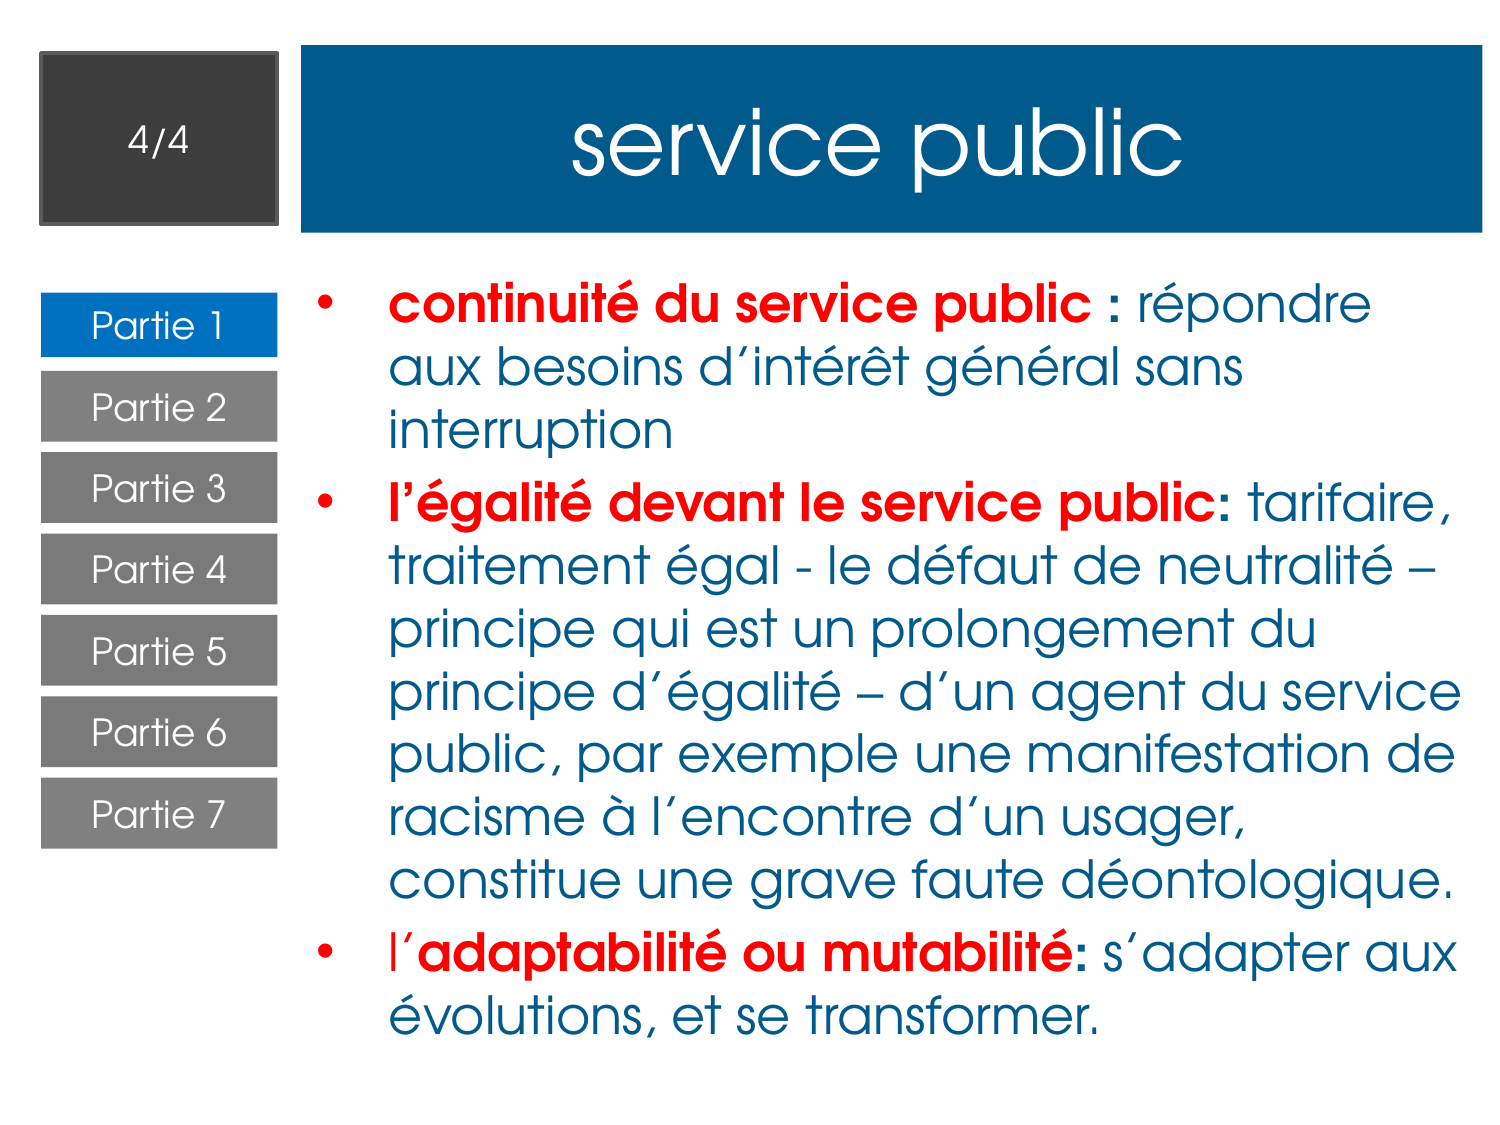

# service public
4/4
continuité du service public : répondre aux besoins d’intérêt général sans interruption
l’égalité devant le service public: tarifaire, traitement égal - le défaut de neutralité – principe qui est un prolongement du principe d’égalité – d’un agent du service public, par exemple une manifestation de racisme à l’encontre d’un usager, constitue une grave faute déontologique.
l’adaptabilité ou mutabilité: s’adapter aux évolutions, et se transformer.
Partie 1
Partie 2
Partie 3
Partie 4
Partie 5
Partie 6
Partie 7